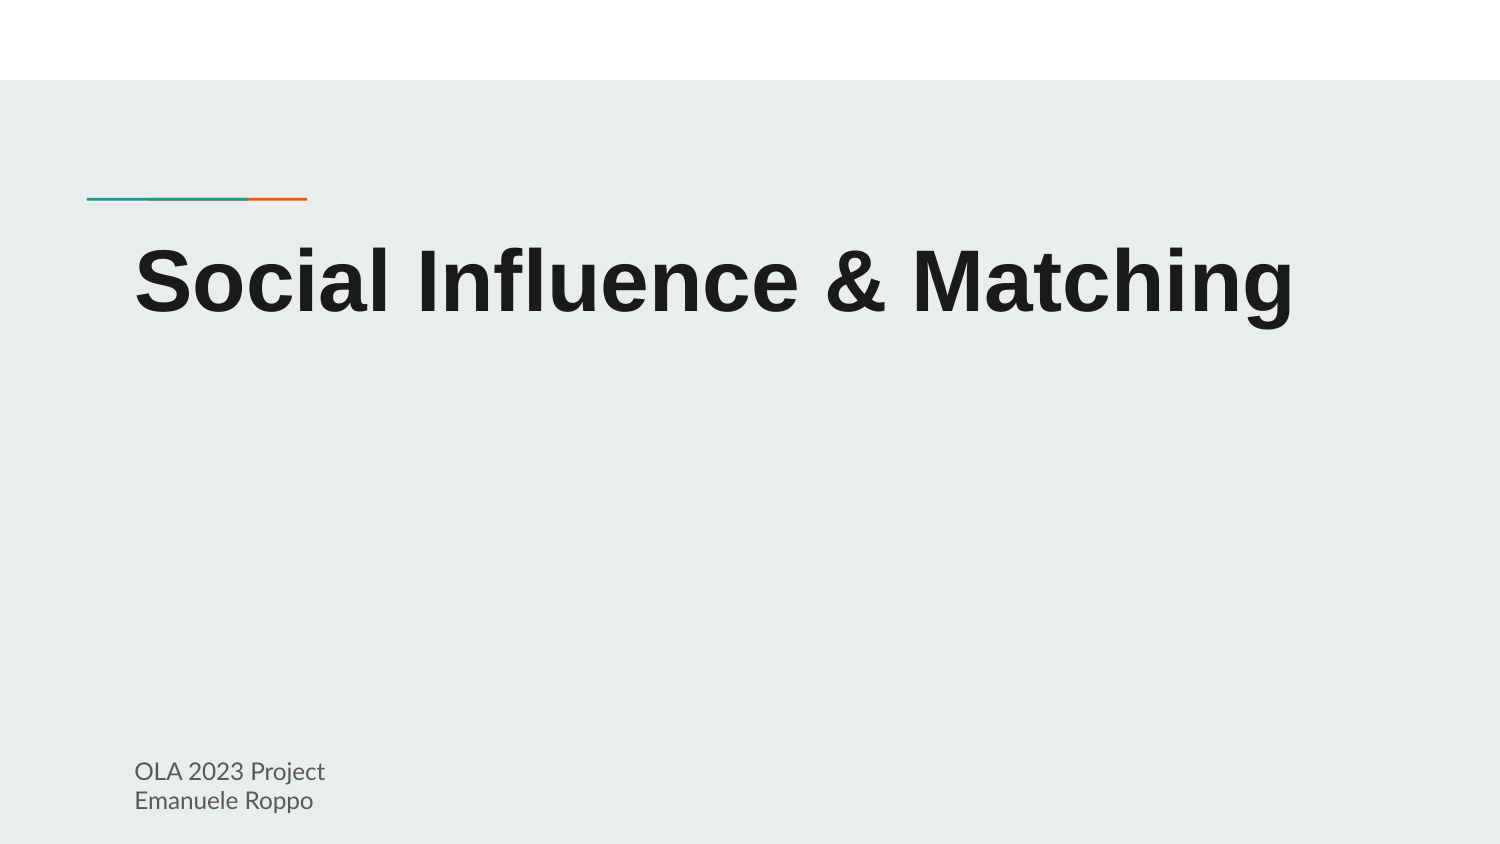

# Social Influence & Matching
OLA 2023 Project
Emanuele Roppo